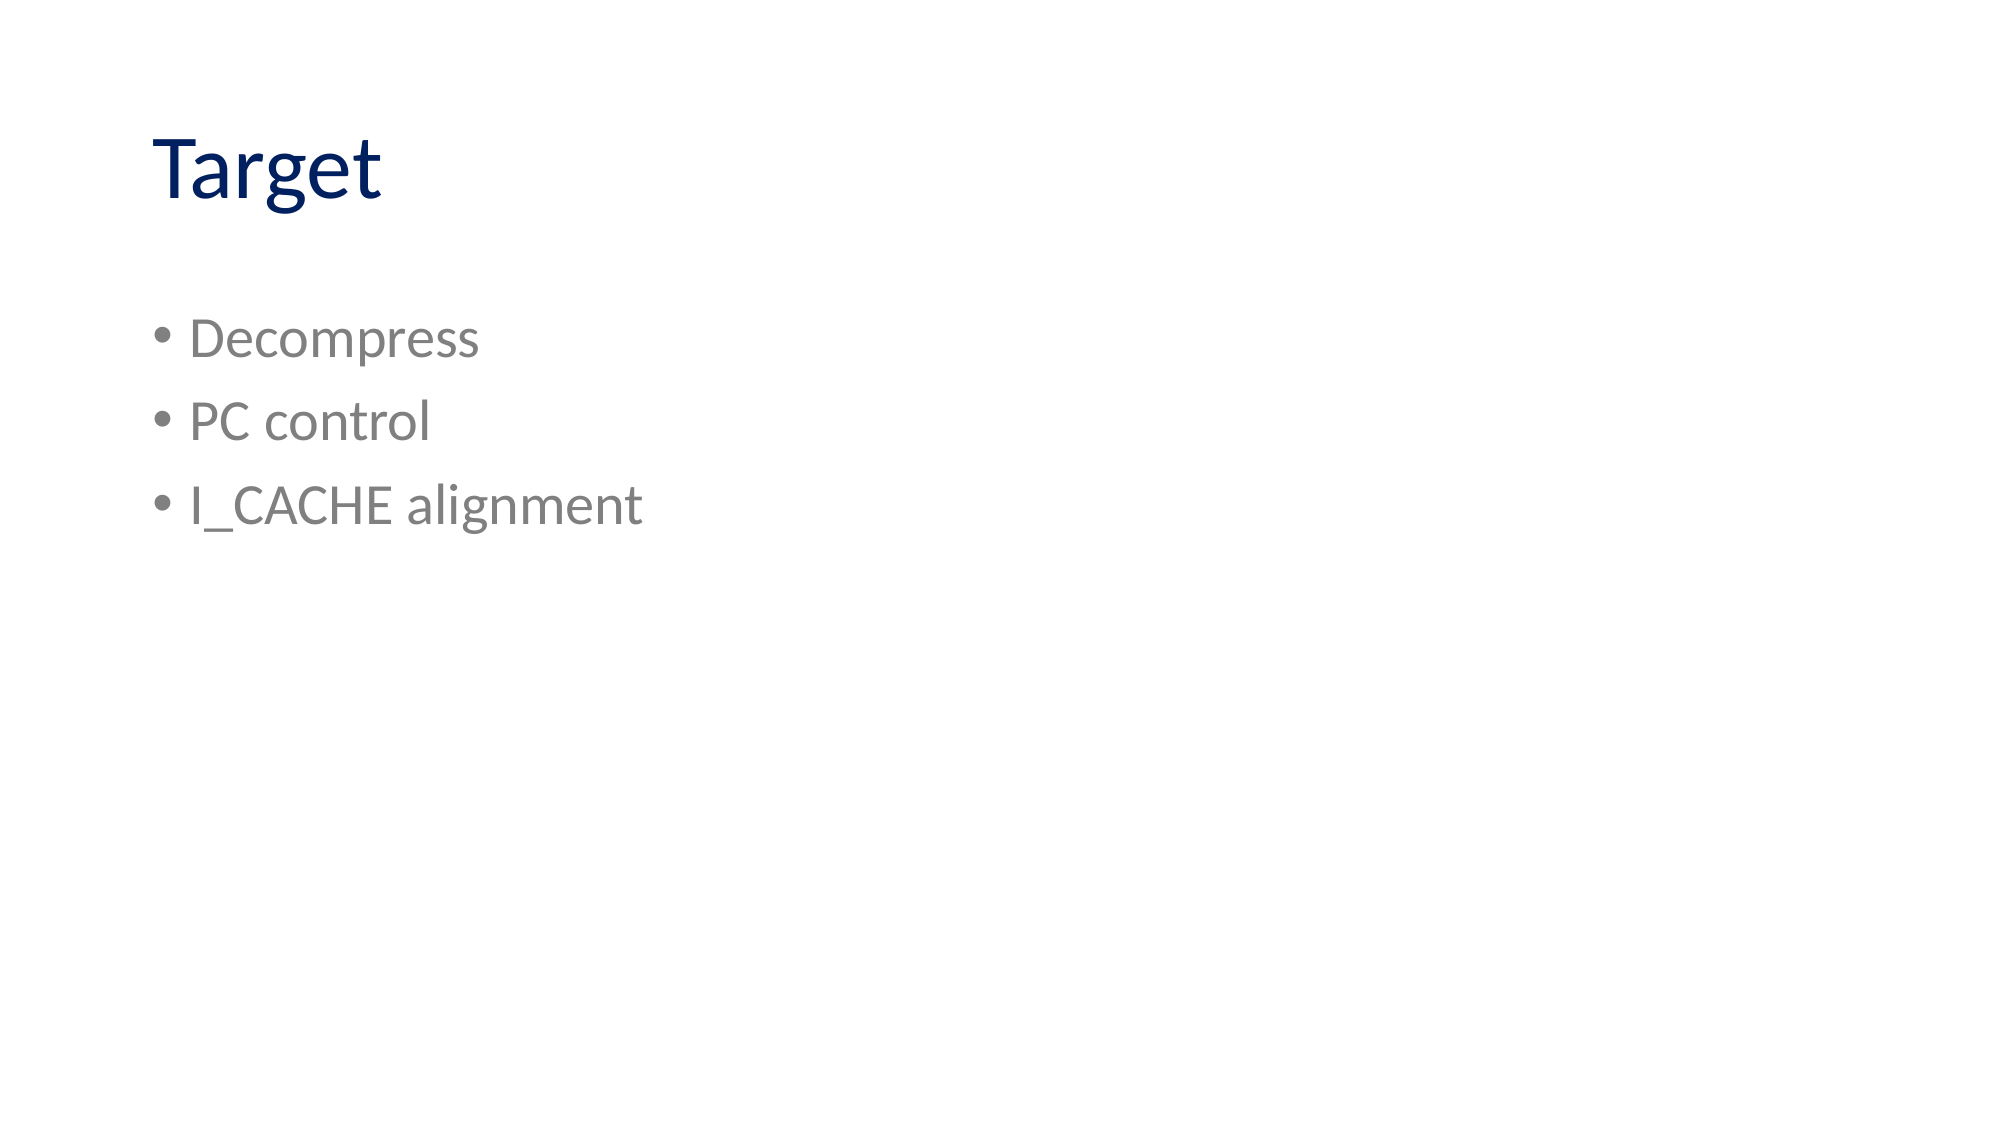

# Target
Decompress
PC control
I_CACHE alignment